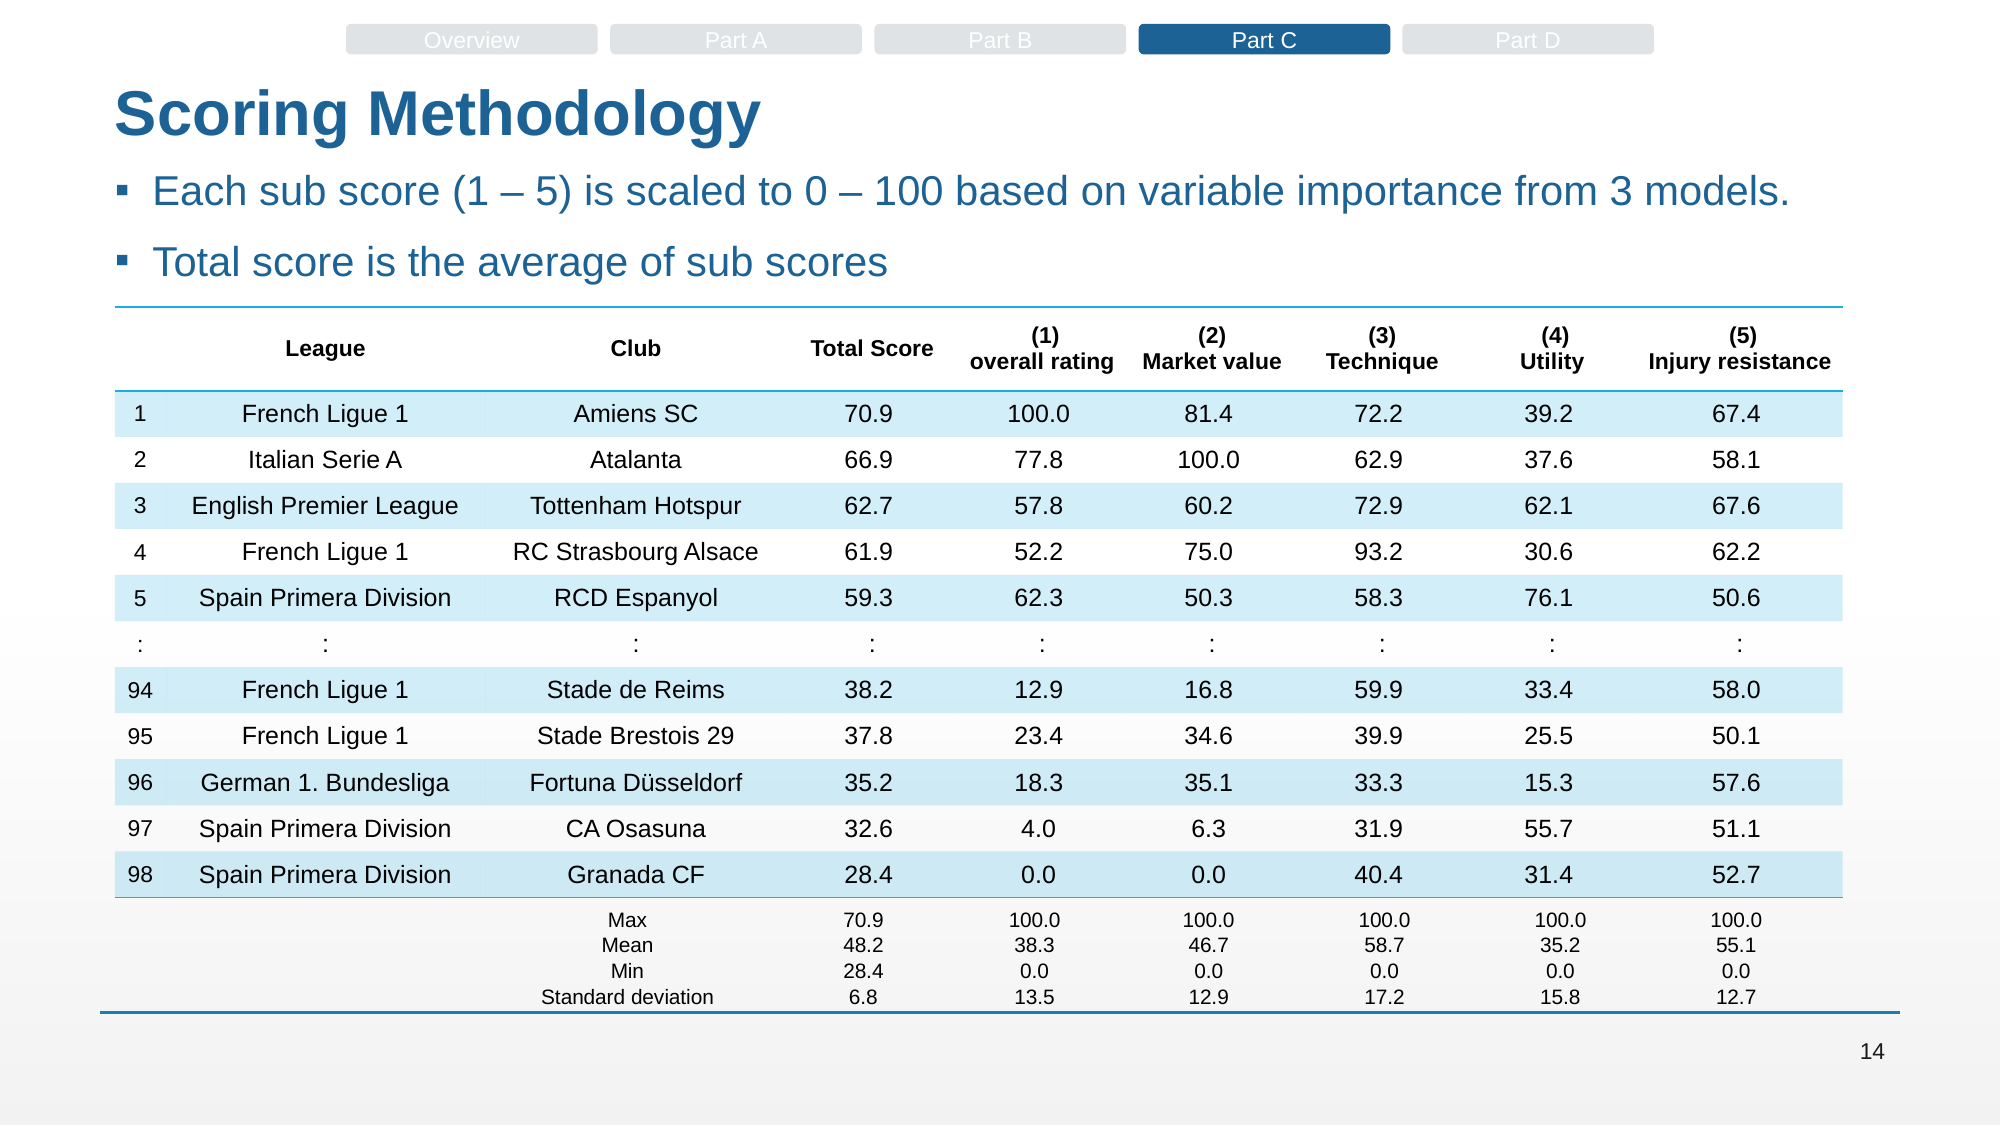

Overview
Part A
Part B
Part C
Part D

# Scoring Methodology

Each sub score (1 – 5) is scaled to 0 – 100 based on variable importance from 3 models.
Total score is the average of sub scores

|  | League | Club | Total Score | (1) overall rating | (2) Market value | (3) Technique | (4) Utility | (5) Injury resistance |
| --- | --- | --- | --- | --- | --- | --- | --- | --- |
| 1 | French Ligue 1 | Amiens SC | 70.9 | 100.0 | 81.4 | 72.2 | 39.2 | 67.4 |
| 2 | Italian Serie A | Atalanta | 66.9 | 77.8 | 100.0 | 62.9 | 37.6 | 58.1 |
| 3 | English Premier League | Tottenham Hotspur | 62.7 | 57.8 | 60.2 | 72.9 | 62.1 | 67.6 |
| 4 | French Ligue 1 | RC Strasbourg Alsace | 61.9 | 52.2 | 75.0 | 93.2 | 30.6 | 62.2 |
| 5 | Spain Primera Division | RCD Espanyol | 59.3 | 62.3 | 50.3 | 58.3 | 76.1 | 50.6 |
| : | : | : | : | : | : | : | : | : |
| 94 | French Ligue 1 | Stade de Reims | 38.2 | 12.9 | 16.8 | 59.9 | 33.4 | 58.0 |
| 95 | French Ligue 1 | Stade Brestois 29 | 37.8 | 23.4 | 34.6 | 39.9 | 25.5 | 50.1 |
| 96 | German 1. Bundesliga | Fortuna Düsseldorf | 35.2 | 18.3 | 35.1 | 33.3 | 15.3 | 57.6 |
| 97 | Spain Primera Division | CA Osasuna | 32.6 | 4.0 | 6.3 | 31.9 | 55.7 | 51.1 |
| 98 | Spain Primera Division | Granada CF | 28.4 | 0.0 | 0.0 | 40.4 | 31.4 | 52.7 |
| Max | 70.9 | 100.0 | 100.0 | 100.0 | 100.0 | 100.0 |
| --- | --- | --- | --- | --- | --- | --- |
| Mean | 48.2 | 38.3 | 46.7 | 58.7 | 35.2 | 55.1 |
| Min | 28.4 | 0.0 | 0.0 | 0.0 | 0.0 | 0.0 |
| Standard deviation | 6.8 | 13.5 | 12.9 | 17.2 | 15.8 | 12.7 |
14